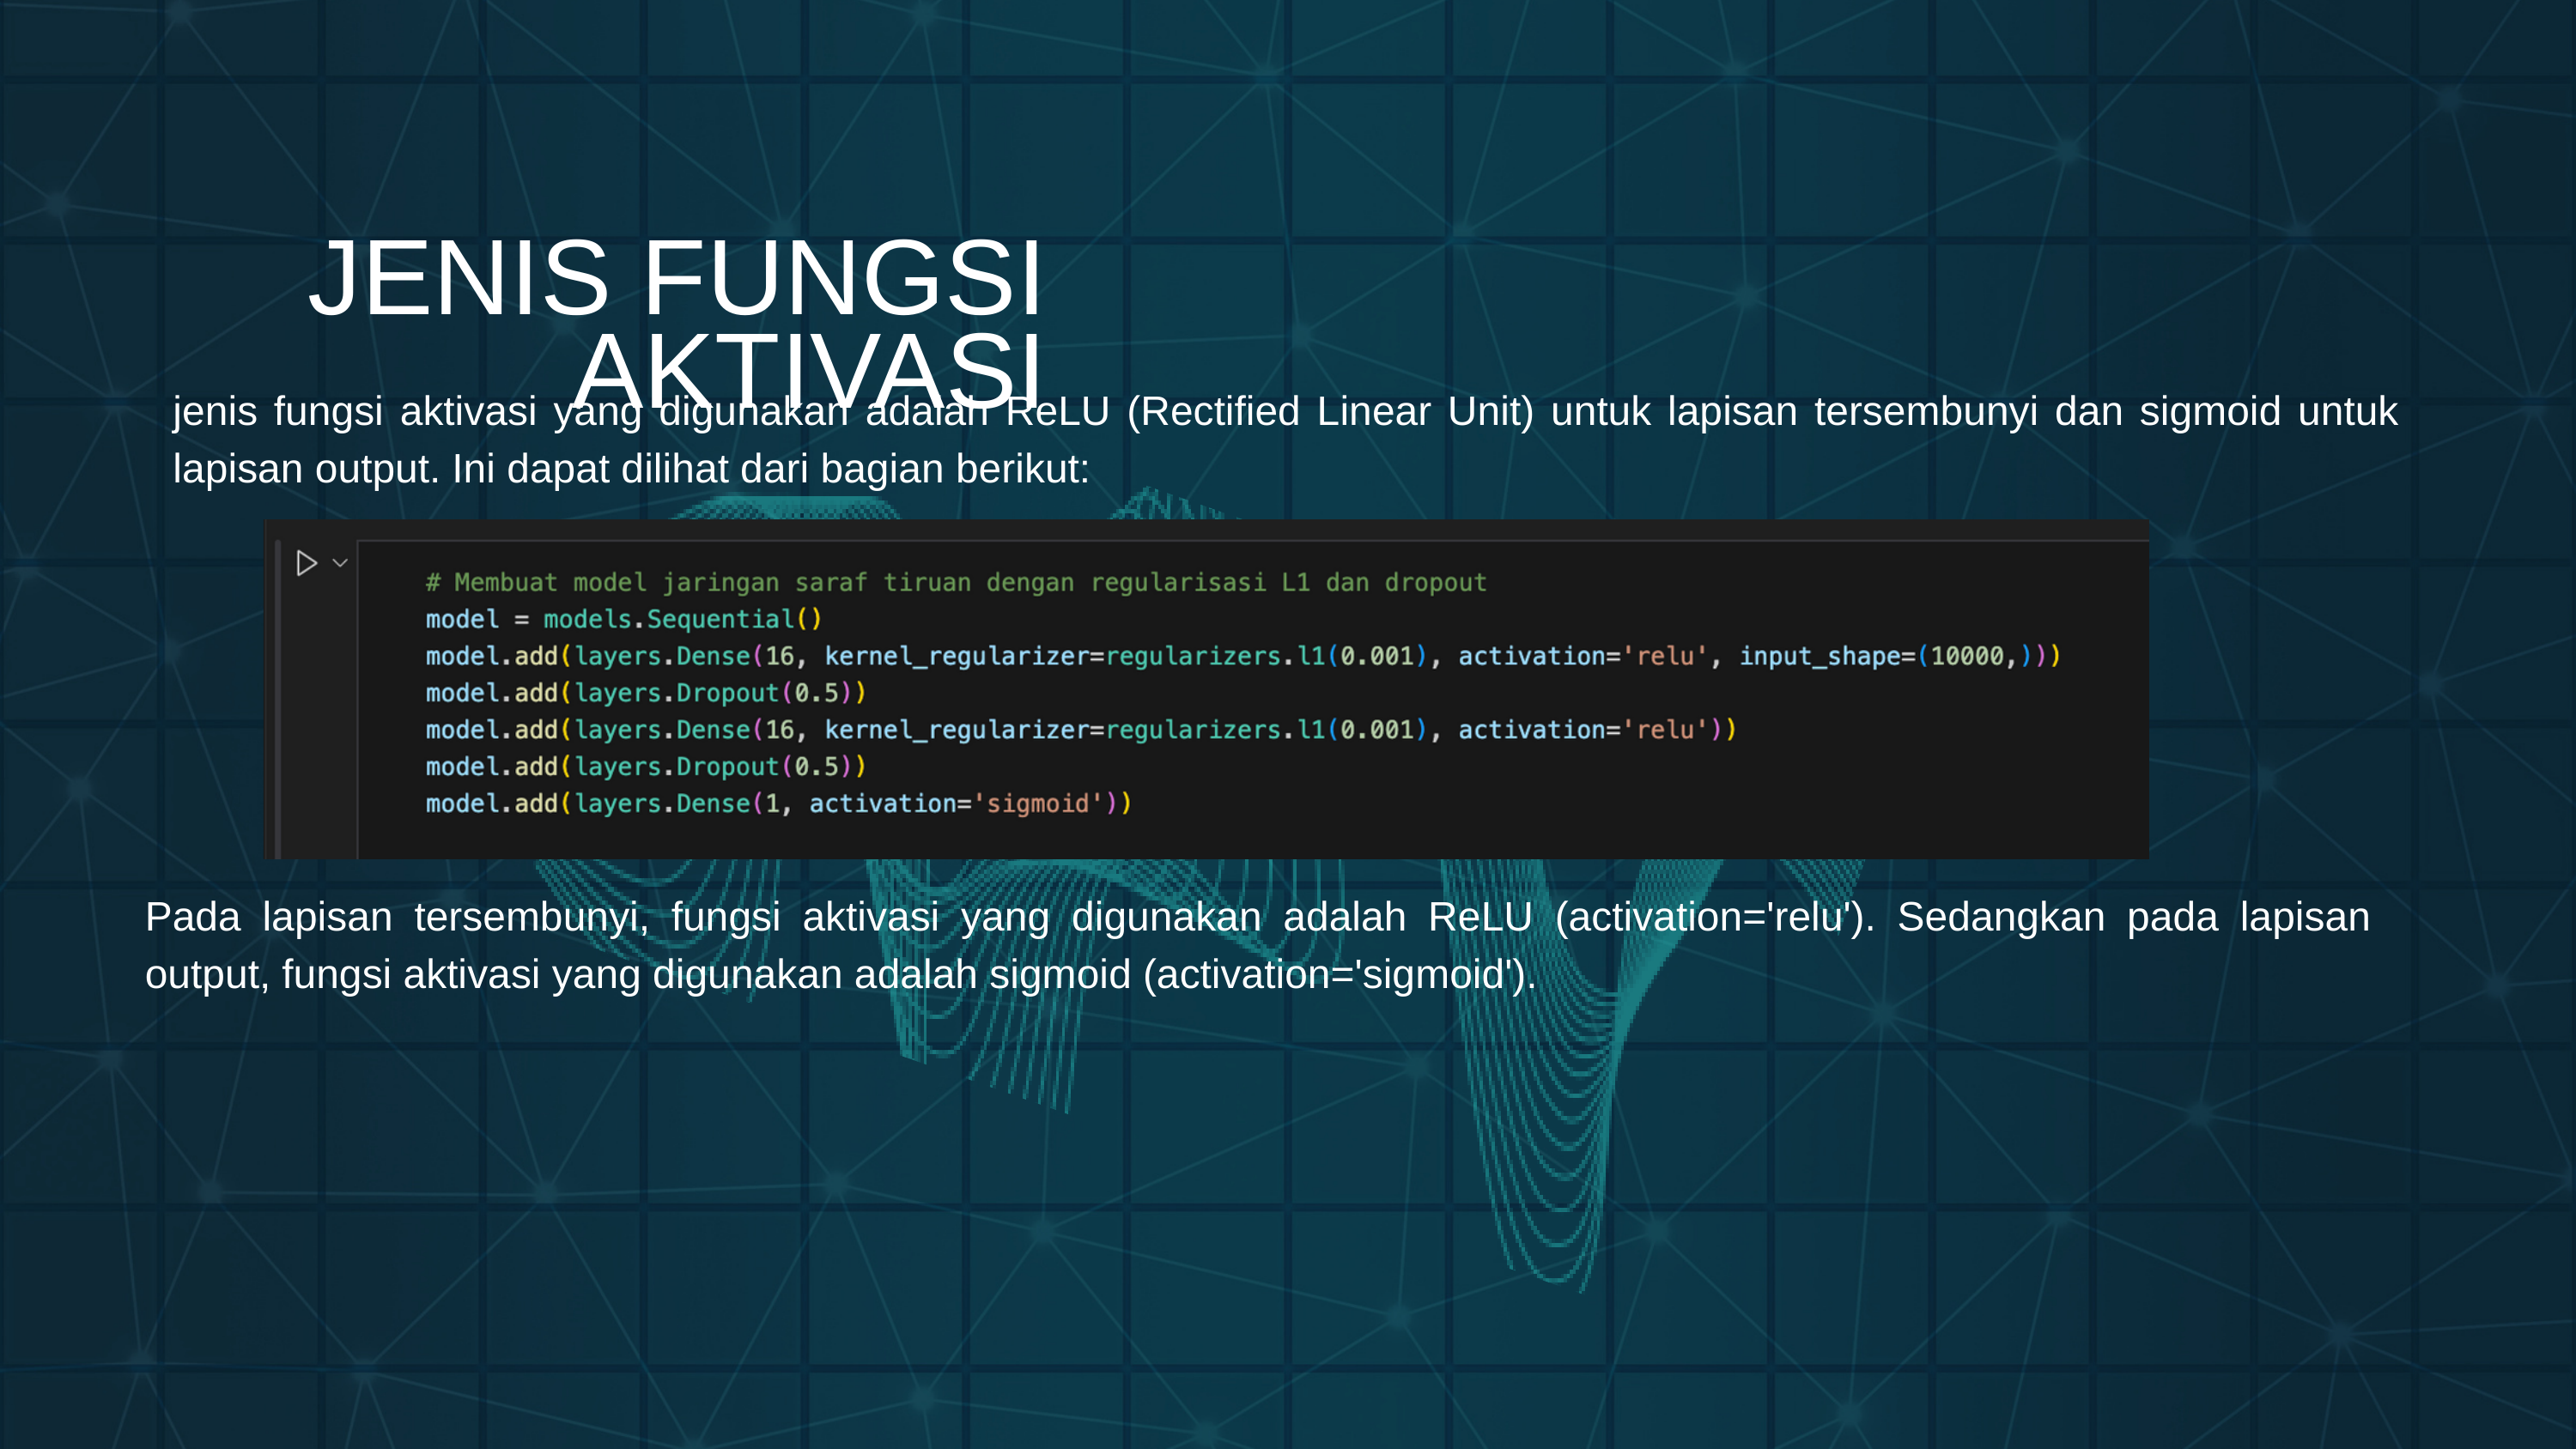

JENIS FUNGSI AKTIVASI

jenis fungsi aktivasi yang digunakan adalah ReLU (Rectified Linear Unit) untuk lapisan tersembunyi dan sigmoid untuk lapisan output. Ini dapat dilihat dari bagian berikut:

Pada lapisan tersembunyi, fungsi aktivasi yang digunakan adalah ReLU (activation='relu'). Sedangkan pada lapisan output, fungsi aktivasi yang digunakan adalah sigmoid (activation='sigmoid').